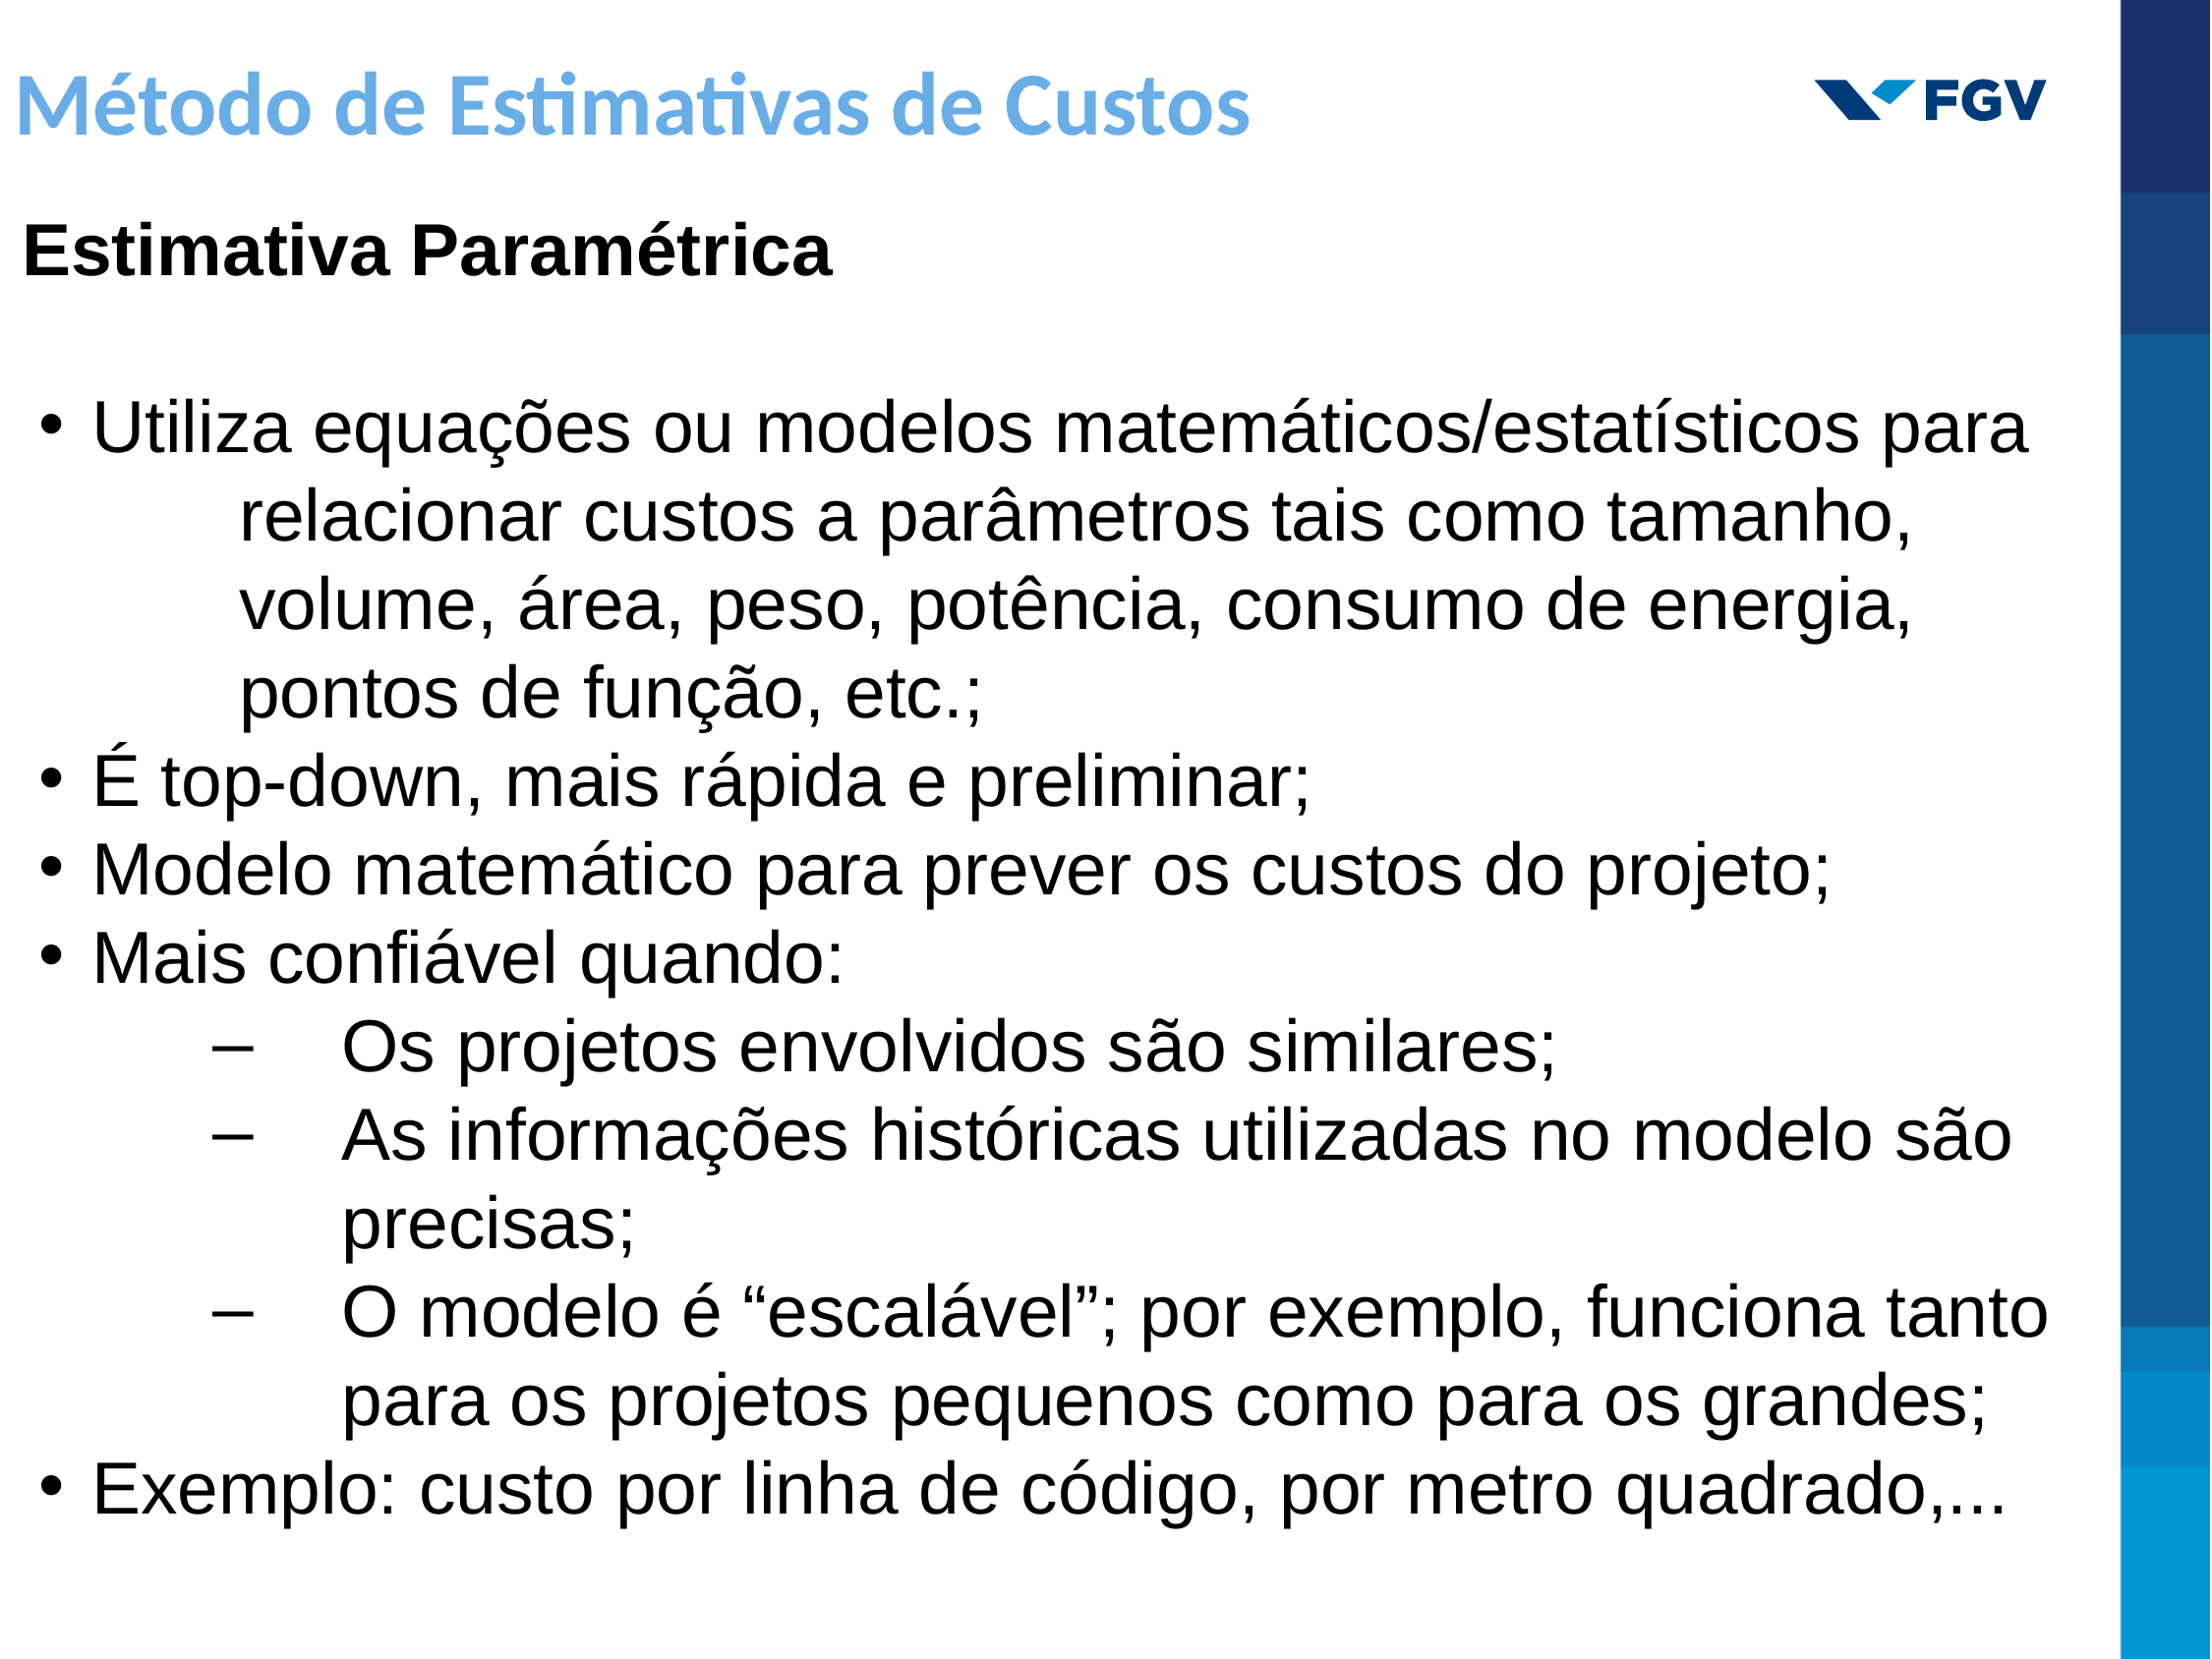

Método de Estimativas de Custos
Estimativa Paramétrica

Utiliza equações ou modelos matemáticos/estatísticos para relacionar custos a parâmetros tais como tamanho, volume, área, peso, potência, consumo de energia, pontos de função, etc.;
É top-down, mais rápida e preliminar;
Modelo matemático para prever os custos do projeto;
Mais confiável quando:
Os projetos envolvidos são similares;
As informações históricas utilizadas no modelo são precisas;
O modelo é “escalável”; por exemplo, funciona tanto para os projetos pequenos como para os grandes;
Exemplo: custo por linha de código, por metro quadrado,...